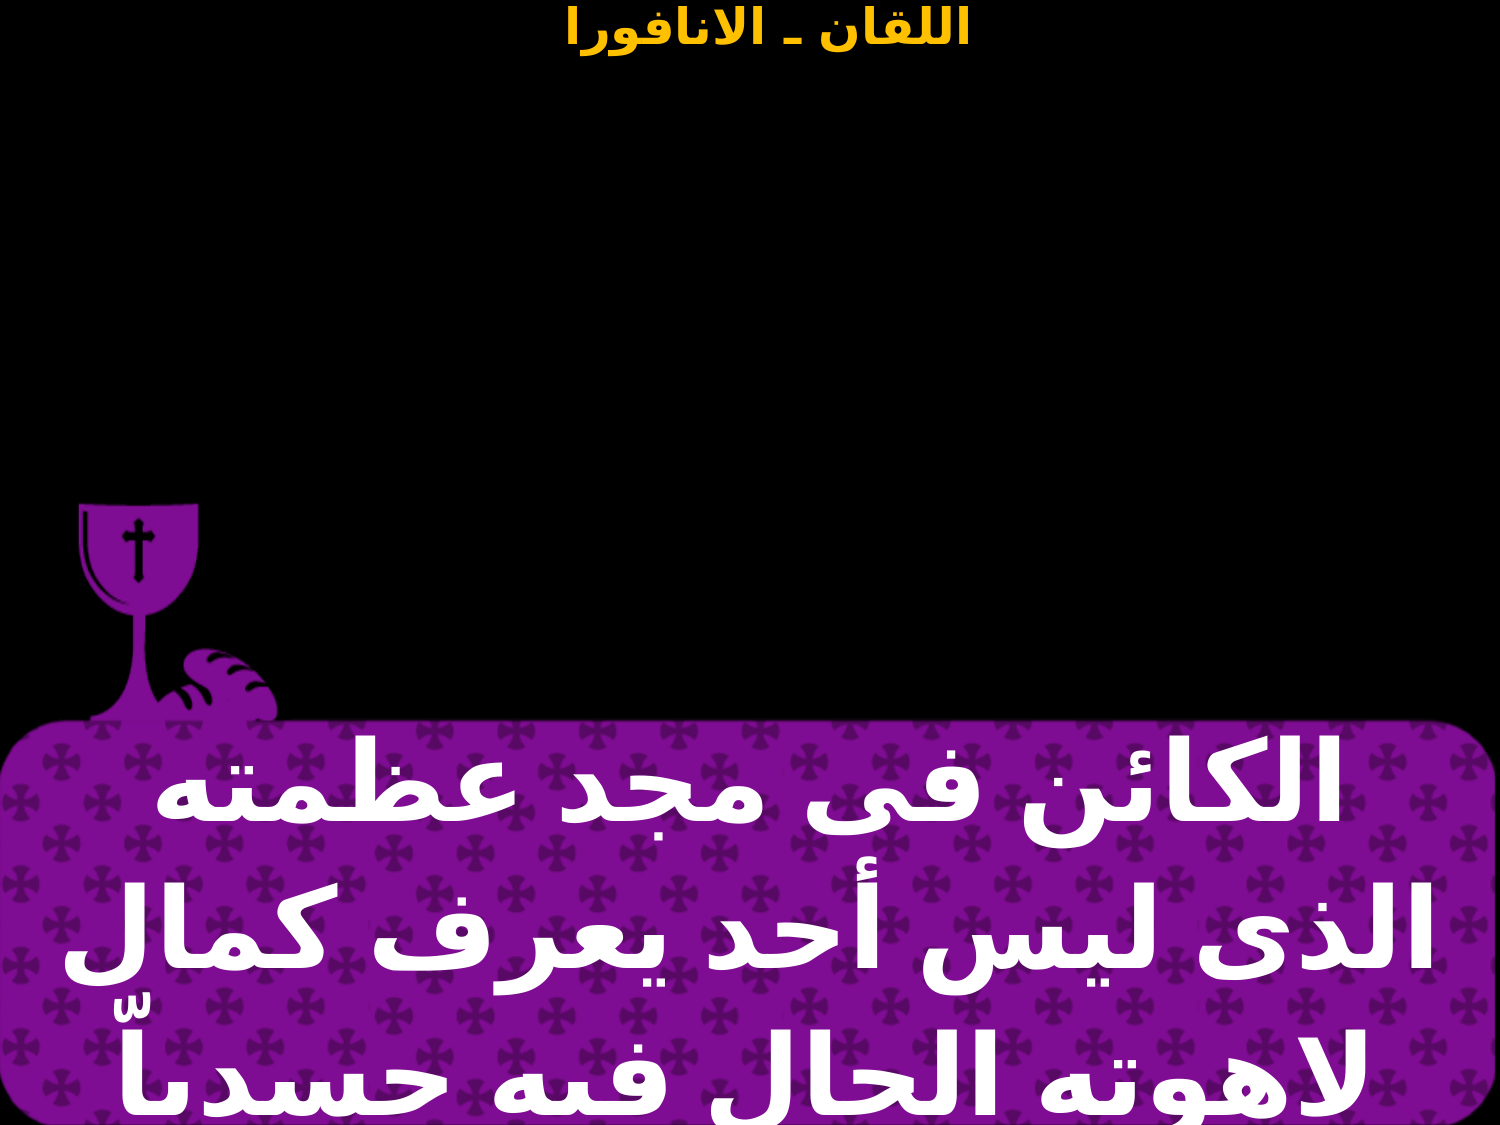

| الكائن فى مجد عظمته الذى ليس أحد يعرف كمال لاهوته الحال فيه جسدياّ |
| --- |